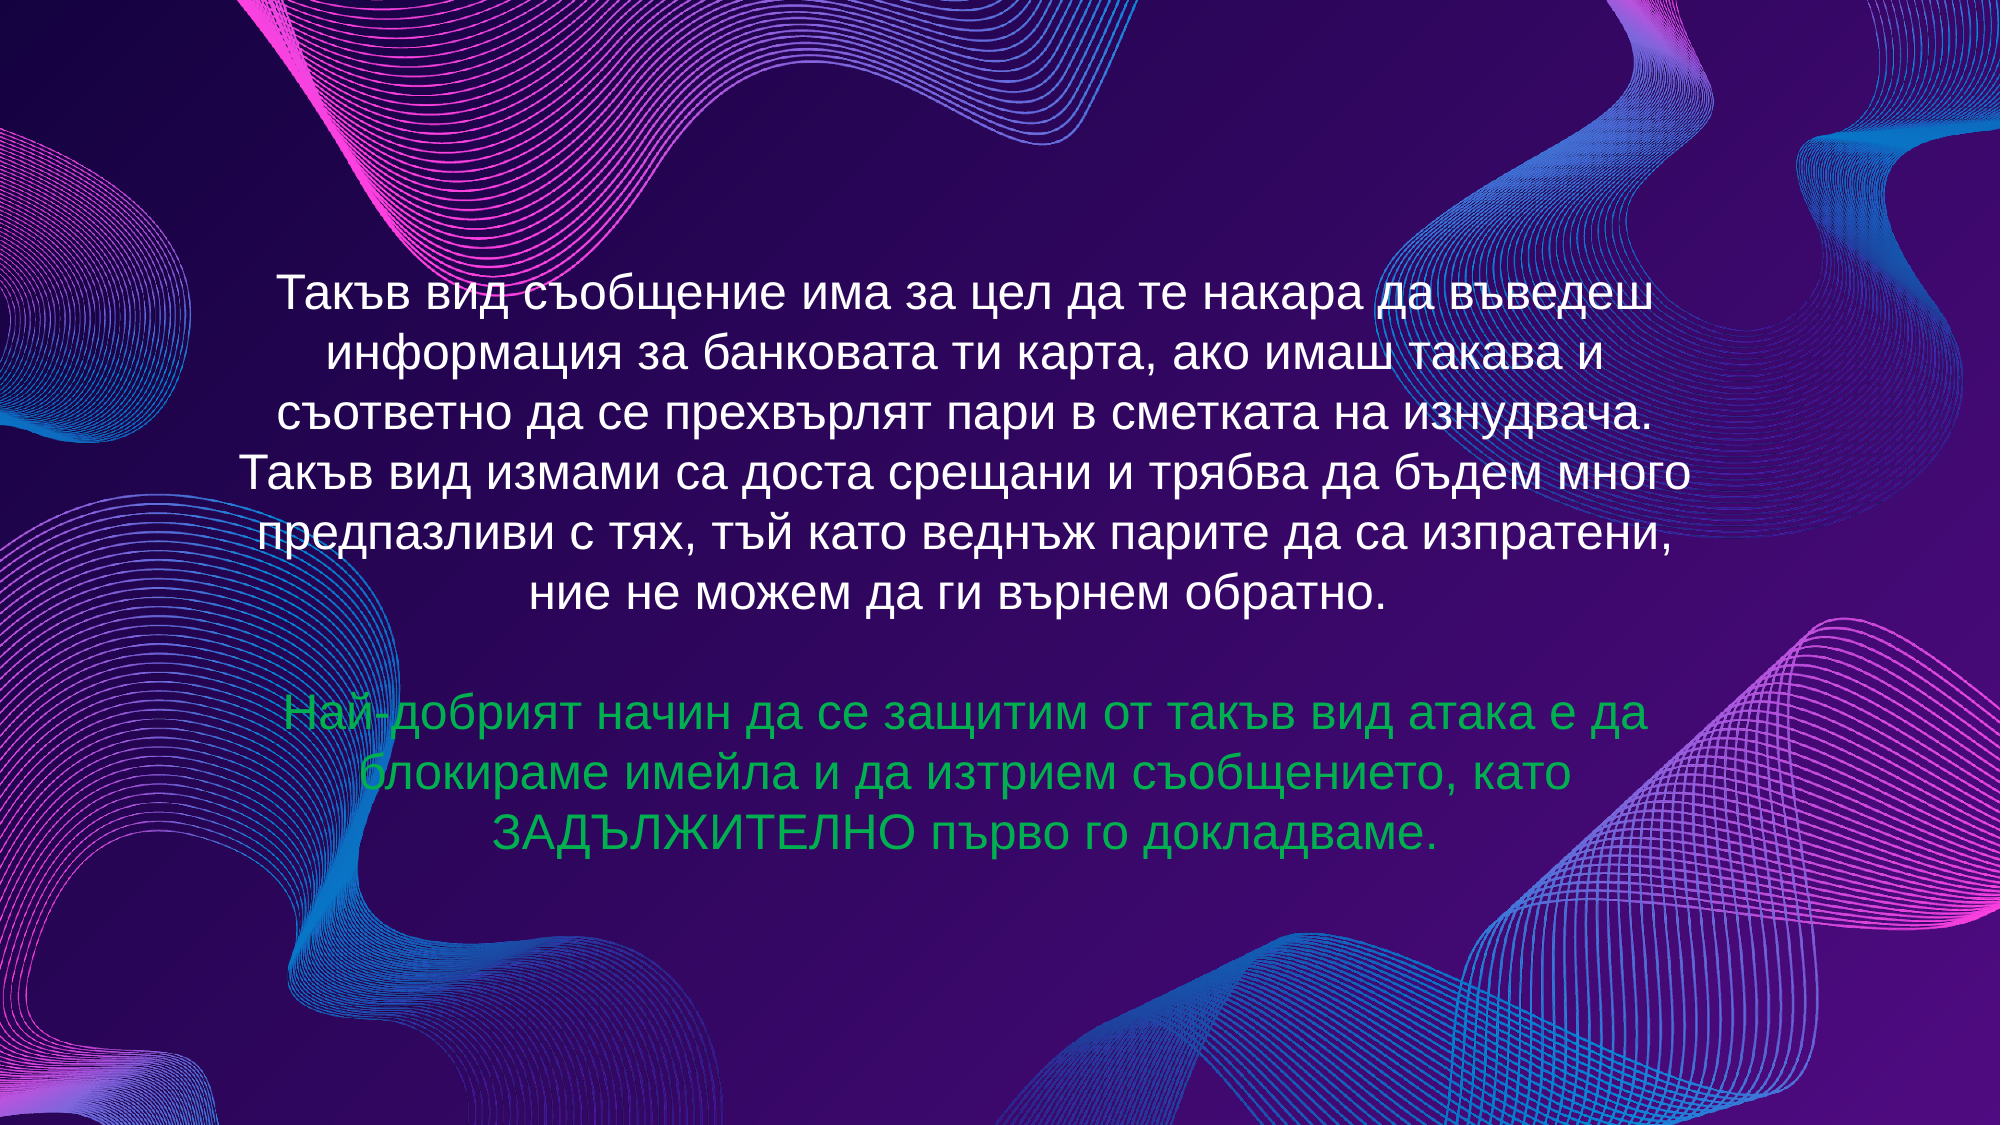

Такъв вид съобщение има за цел да те накара да въведеш информация за банковата ти карта, ако имаш такава и съответно да се прехвърлят пари в сметката на изнудвача. Такъв вид измами са доста срещани и трябва да бъдем много предпазливи с тях, тъй като веднъж парите да са изпратени, ние не можем да ги върнем обратно.
Най-добрият начин да се защитим от такъв вид атака е да блокираме имейла и да изтрием съобщението, като ЗАДЪЛЖИТЕЛНО първо го докладваме.